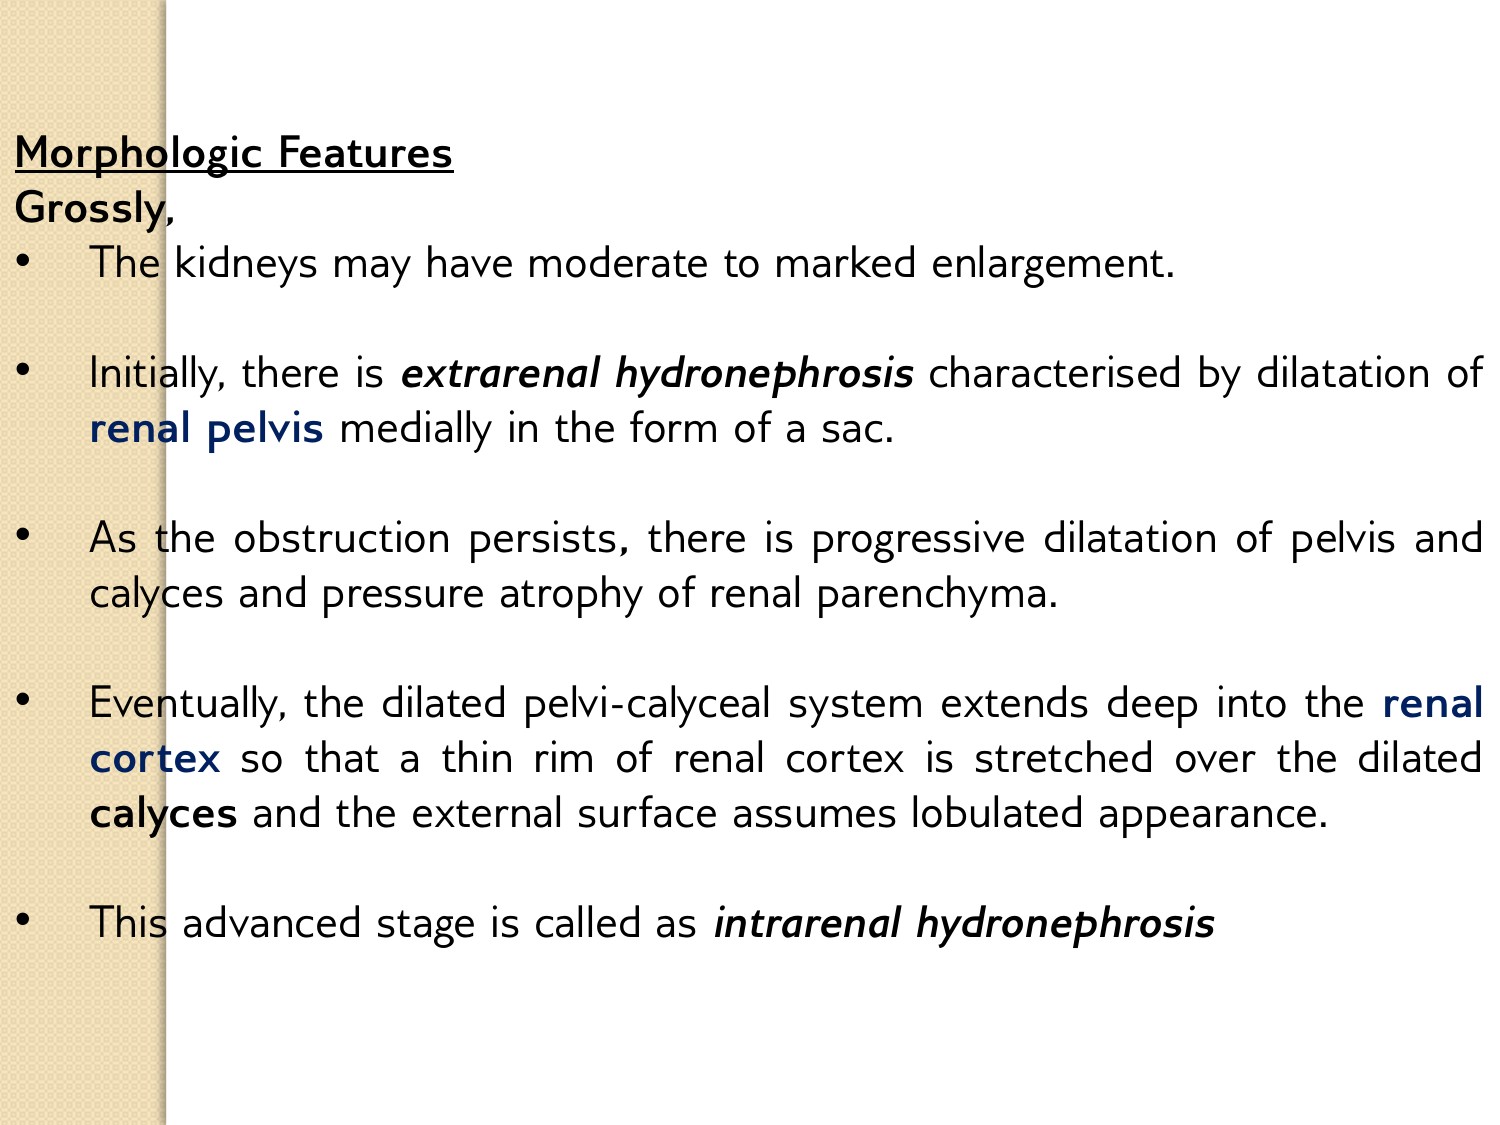

Morphologic Features
Grossly,
The kidneys may have moderate to marked enlargement.

Initially, there is extrarenal hydronephrosis characterised by dilatation of renal pelvis medially in the form of a sac.

As the obstruction persists, there is progressive dilatation of pelvis and calyces and pressure atrophy of renal parenchyma.

Eventually, the dilated pelvi-calyceal system extends deep into the renal cortex so that a thin rim of renal cortex is stretched over the dilated calyces and the external surface assumes lobulated appearance.

This advanced stage is called as intrarenal hydronephrosis